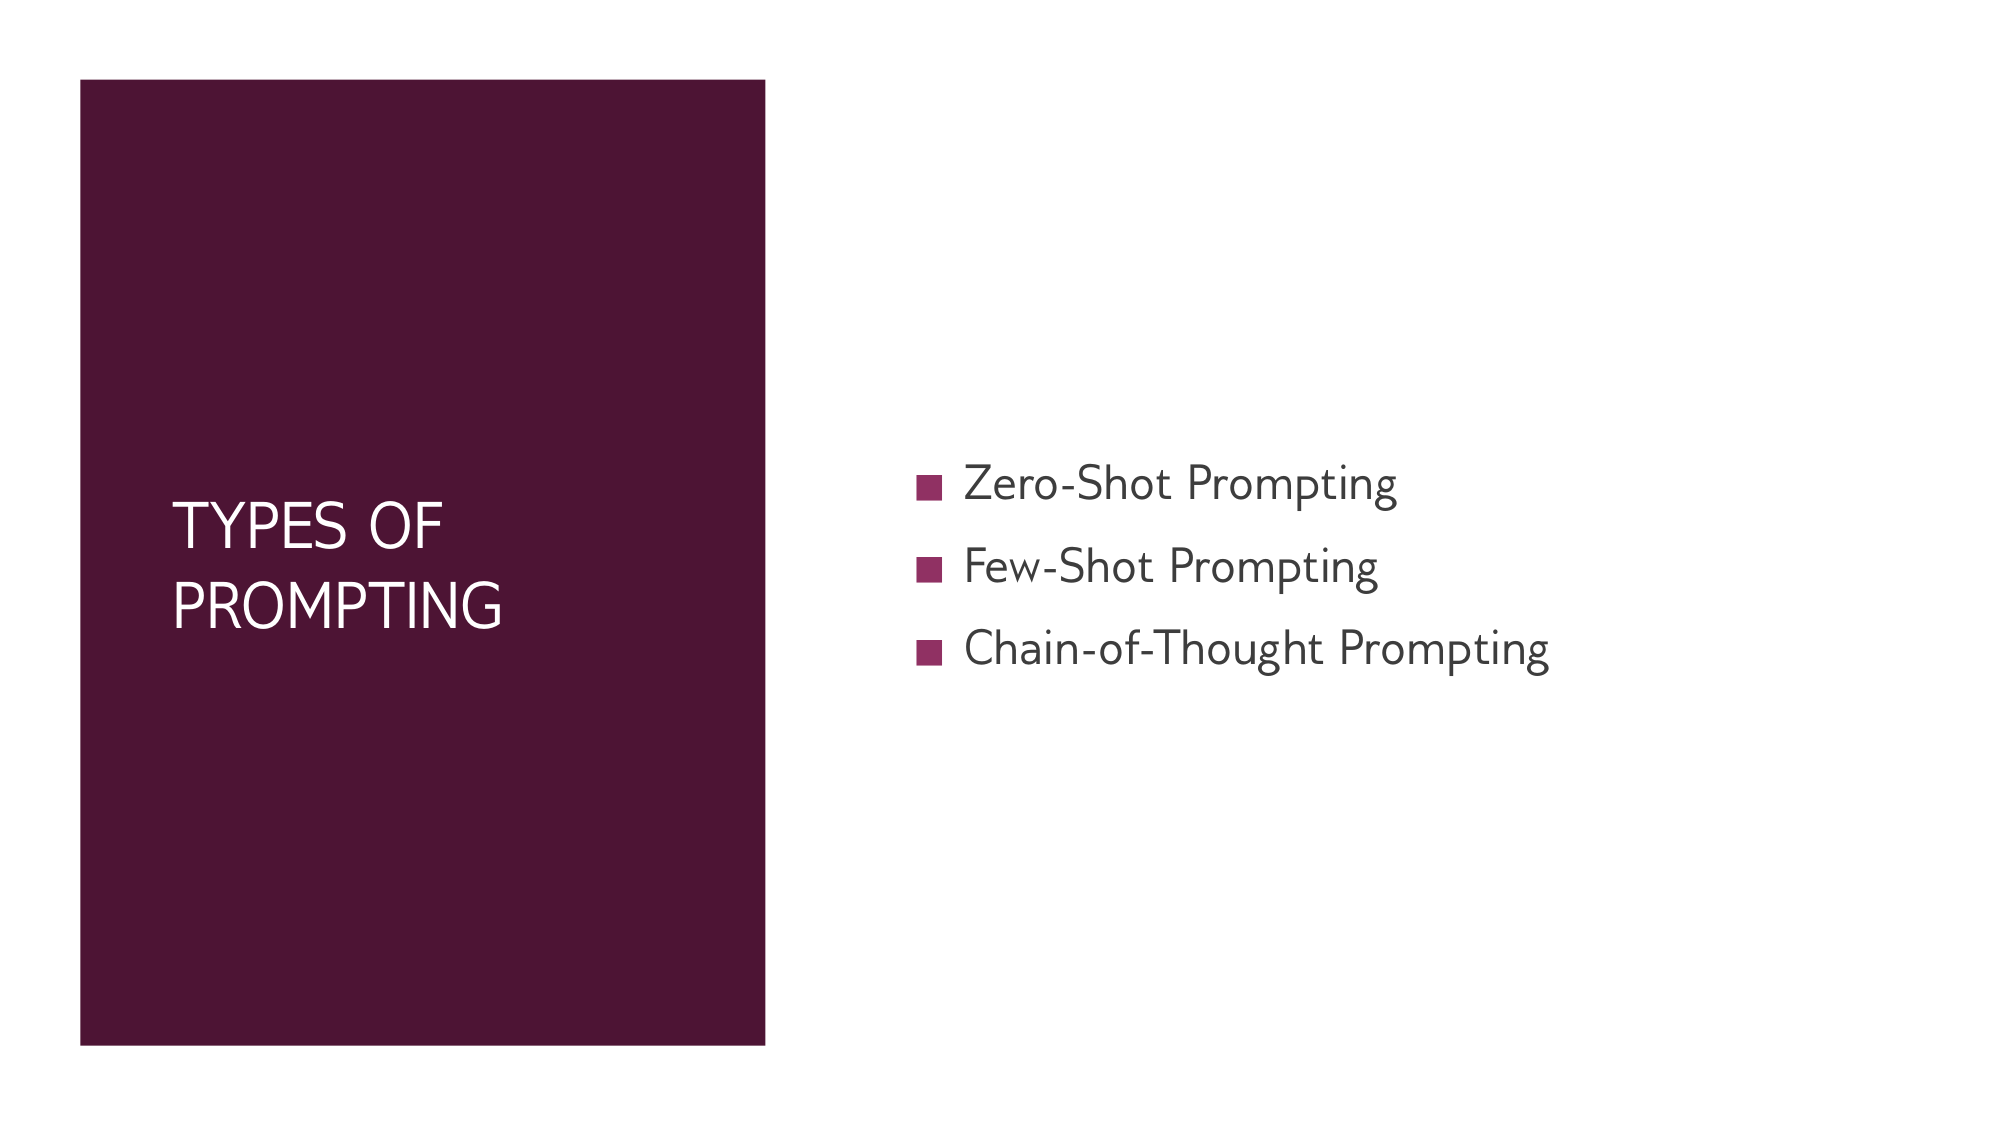

# TYPES OF PROMPTING
Zero-Shot Prompting
Few-Shot Prompting
Chain-of-Thought Prompting